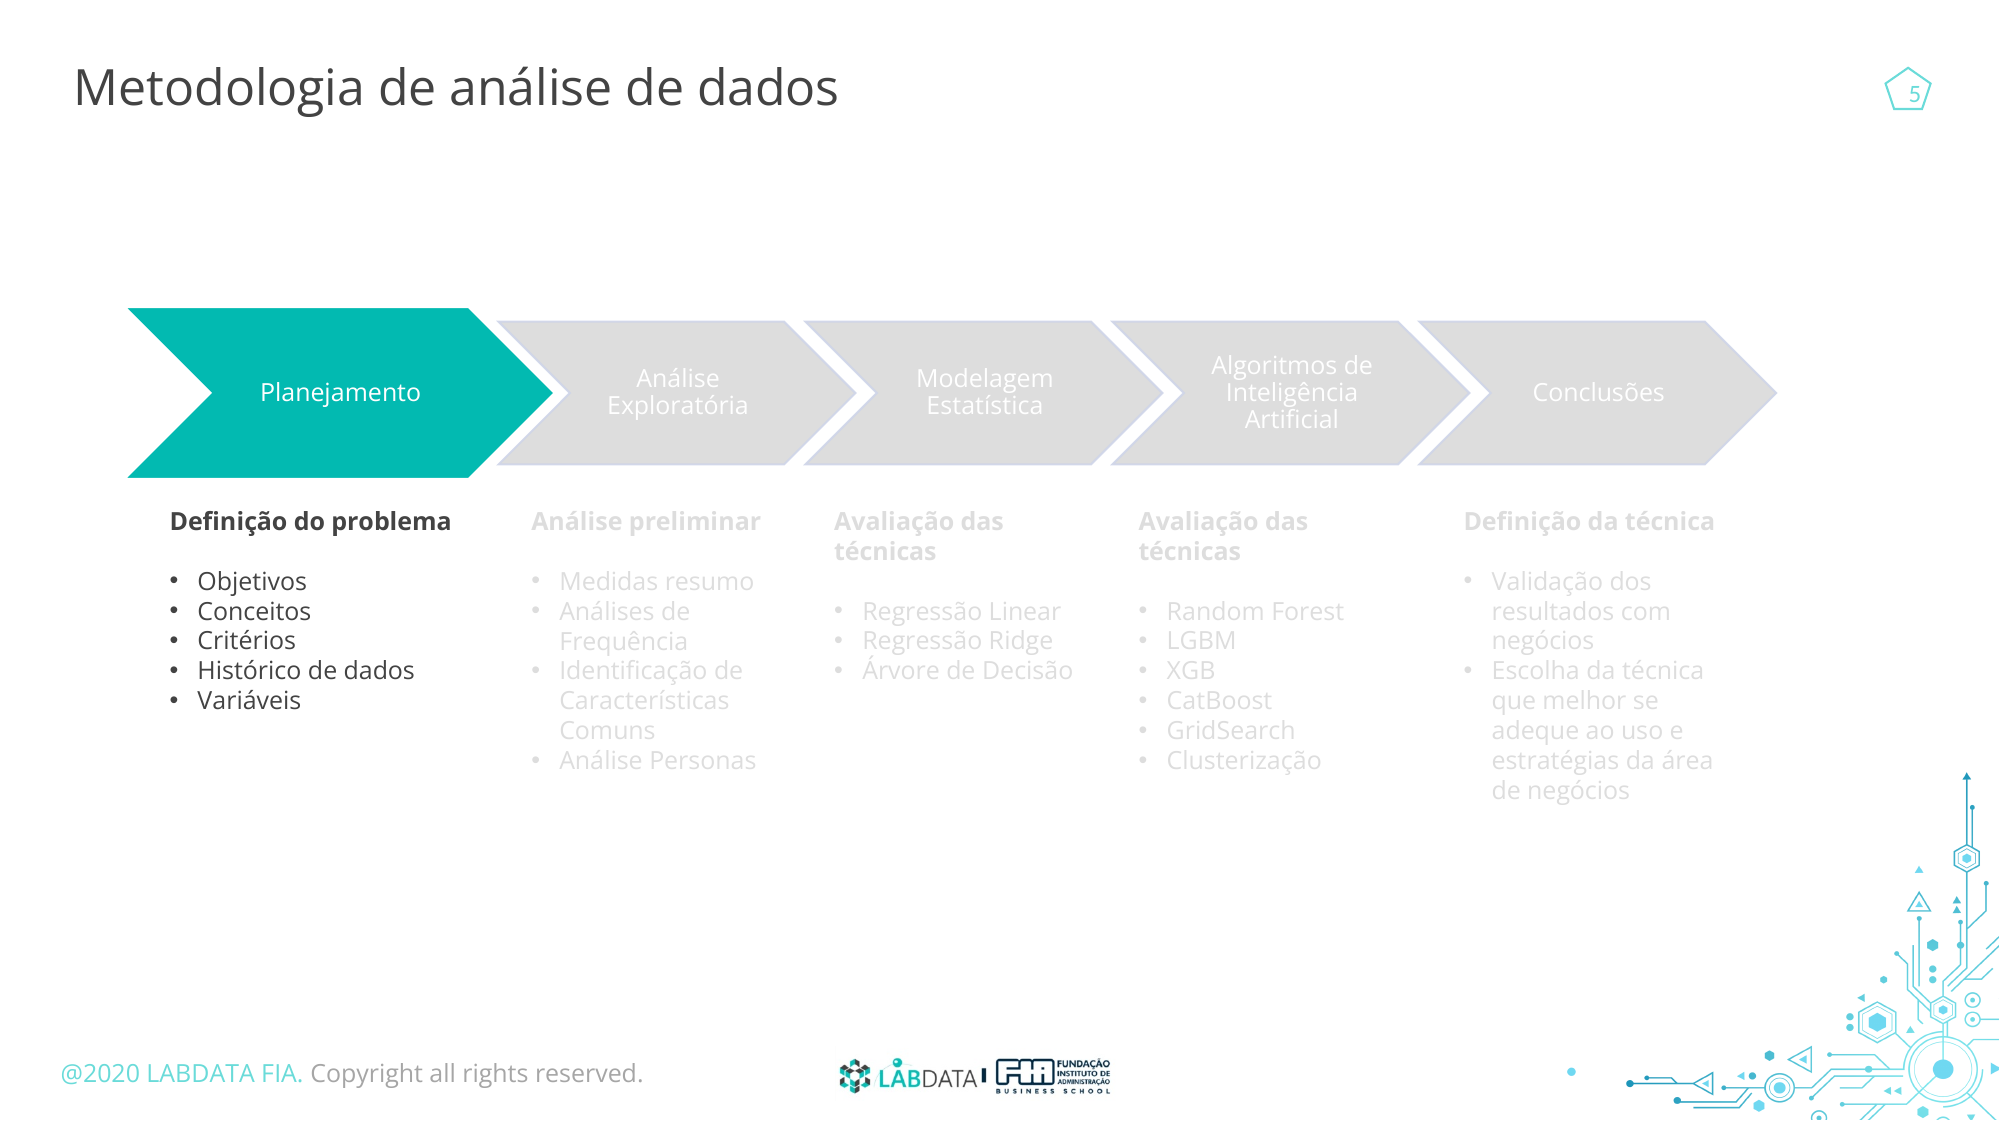

Metodologia de análise de dados
Planejamento
Análise Exploratória
Modelagem Estatística
Algoritmos de Inteligência Artificial
Conclusões
Avaliação das técnicas

Random Forest
LGBM
XGB
CatBoost
GridSearch
Clusterização

Avaliação das técnicas

Regressão Linear
Regressão Ridge
Árvore de Decisão

Definição do problema

Objetivos
Conceitos
Critérios
Histórico de dados
Variáveis

Análise preliminar

Medidas resumo
Análises de Frequência
Identificação de Características Comuns
Análise Personas

Definição da técnica

Validação dos resultados com negócios
Escolha da técnica que melhor se adeque ao uso e estratégias da área de negócios